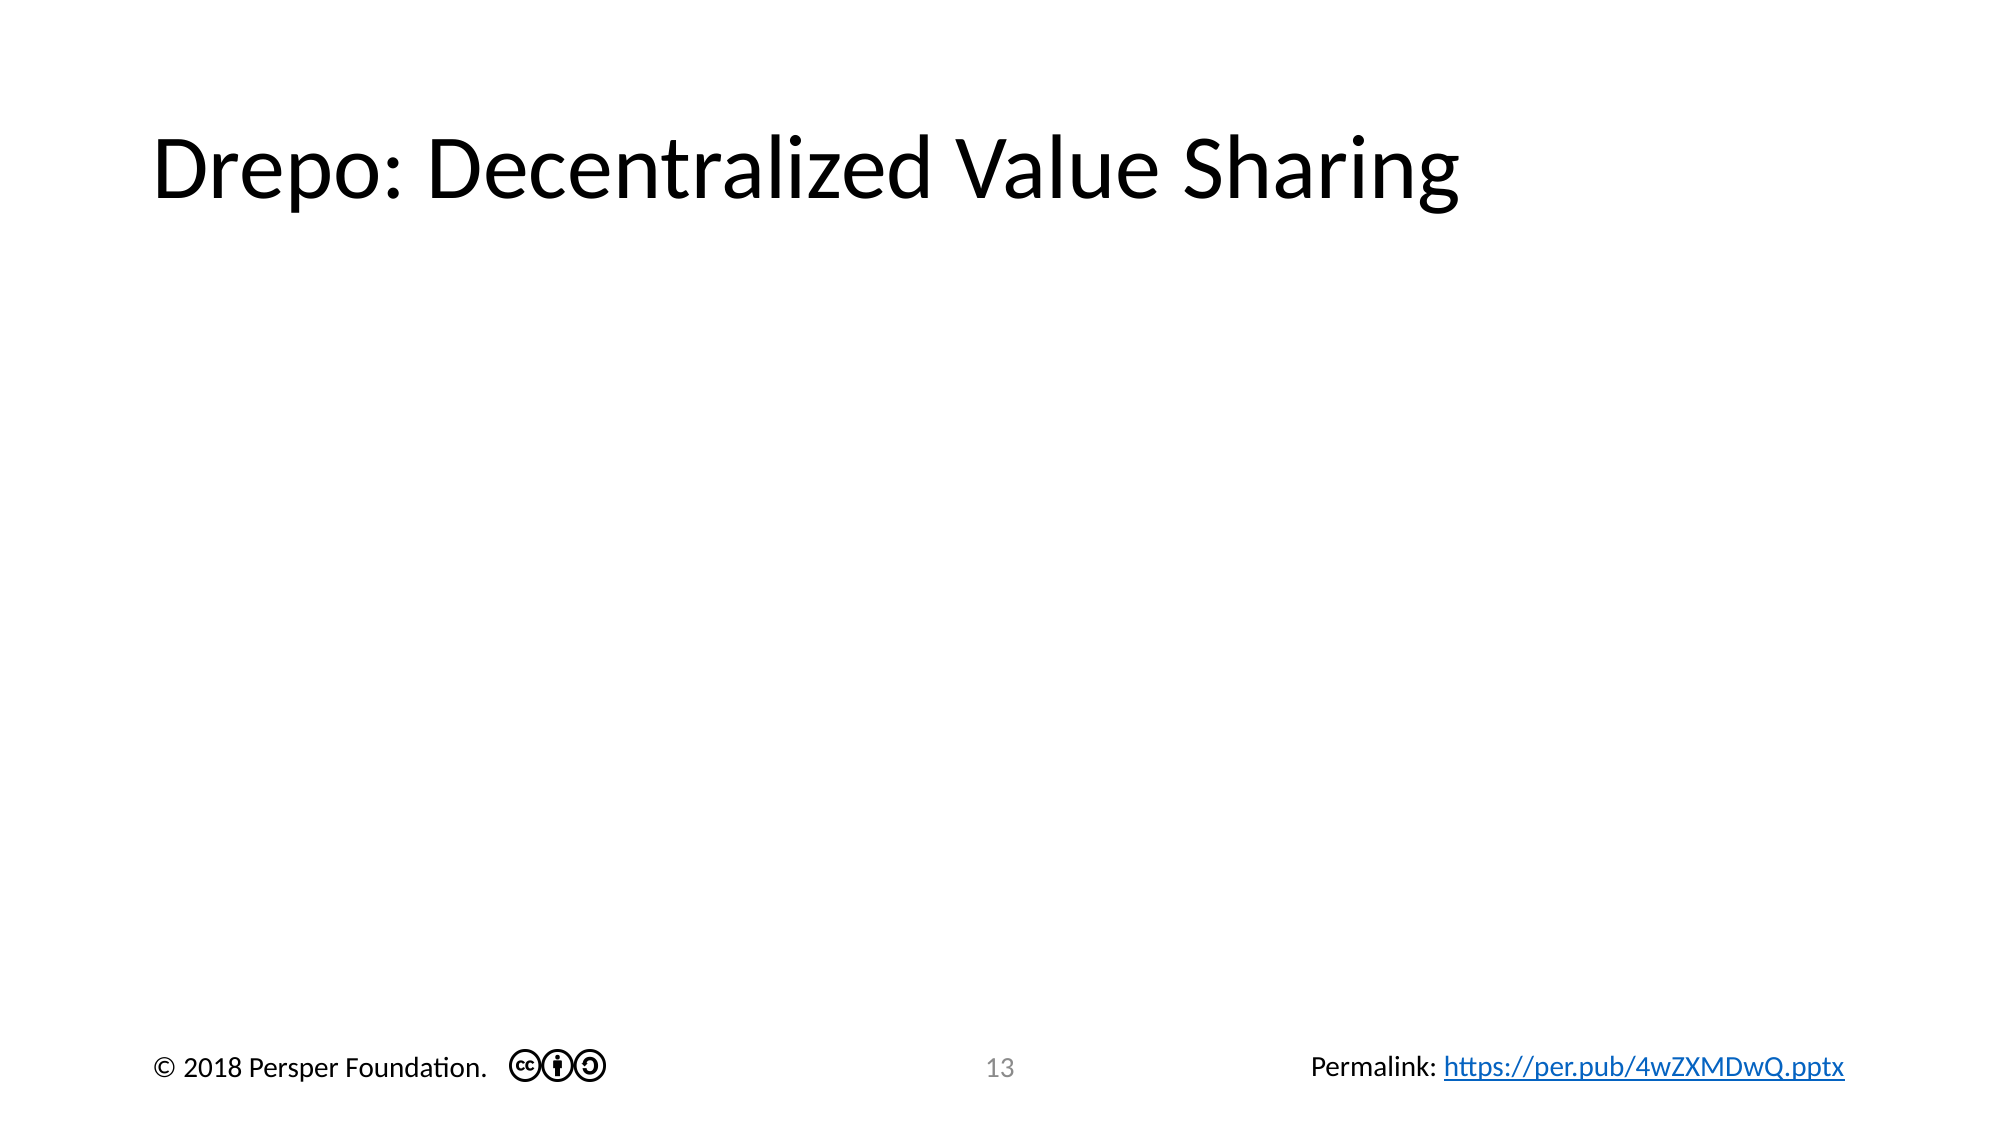

# Drepo: Decentralized Value Sharing

13
© 2018 Persper Foundation.